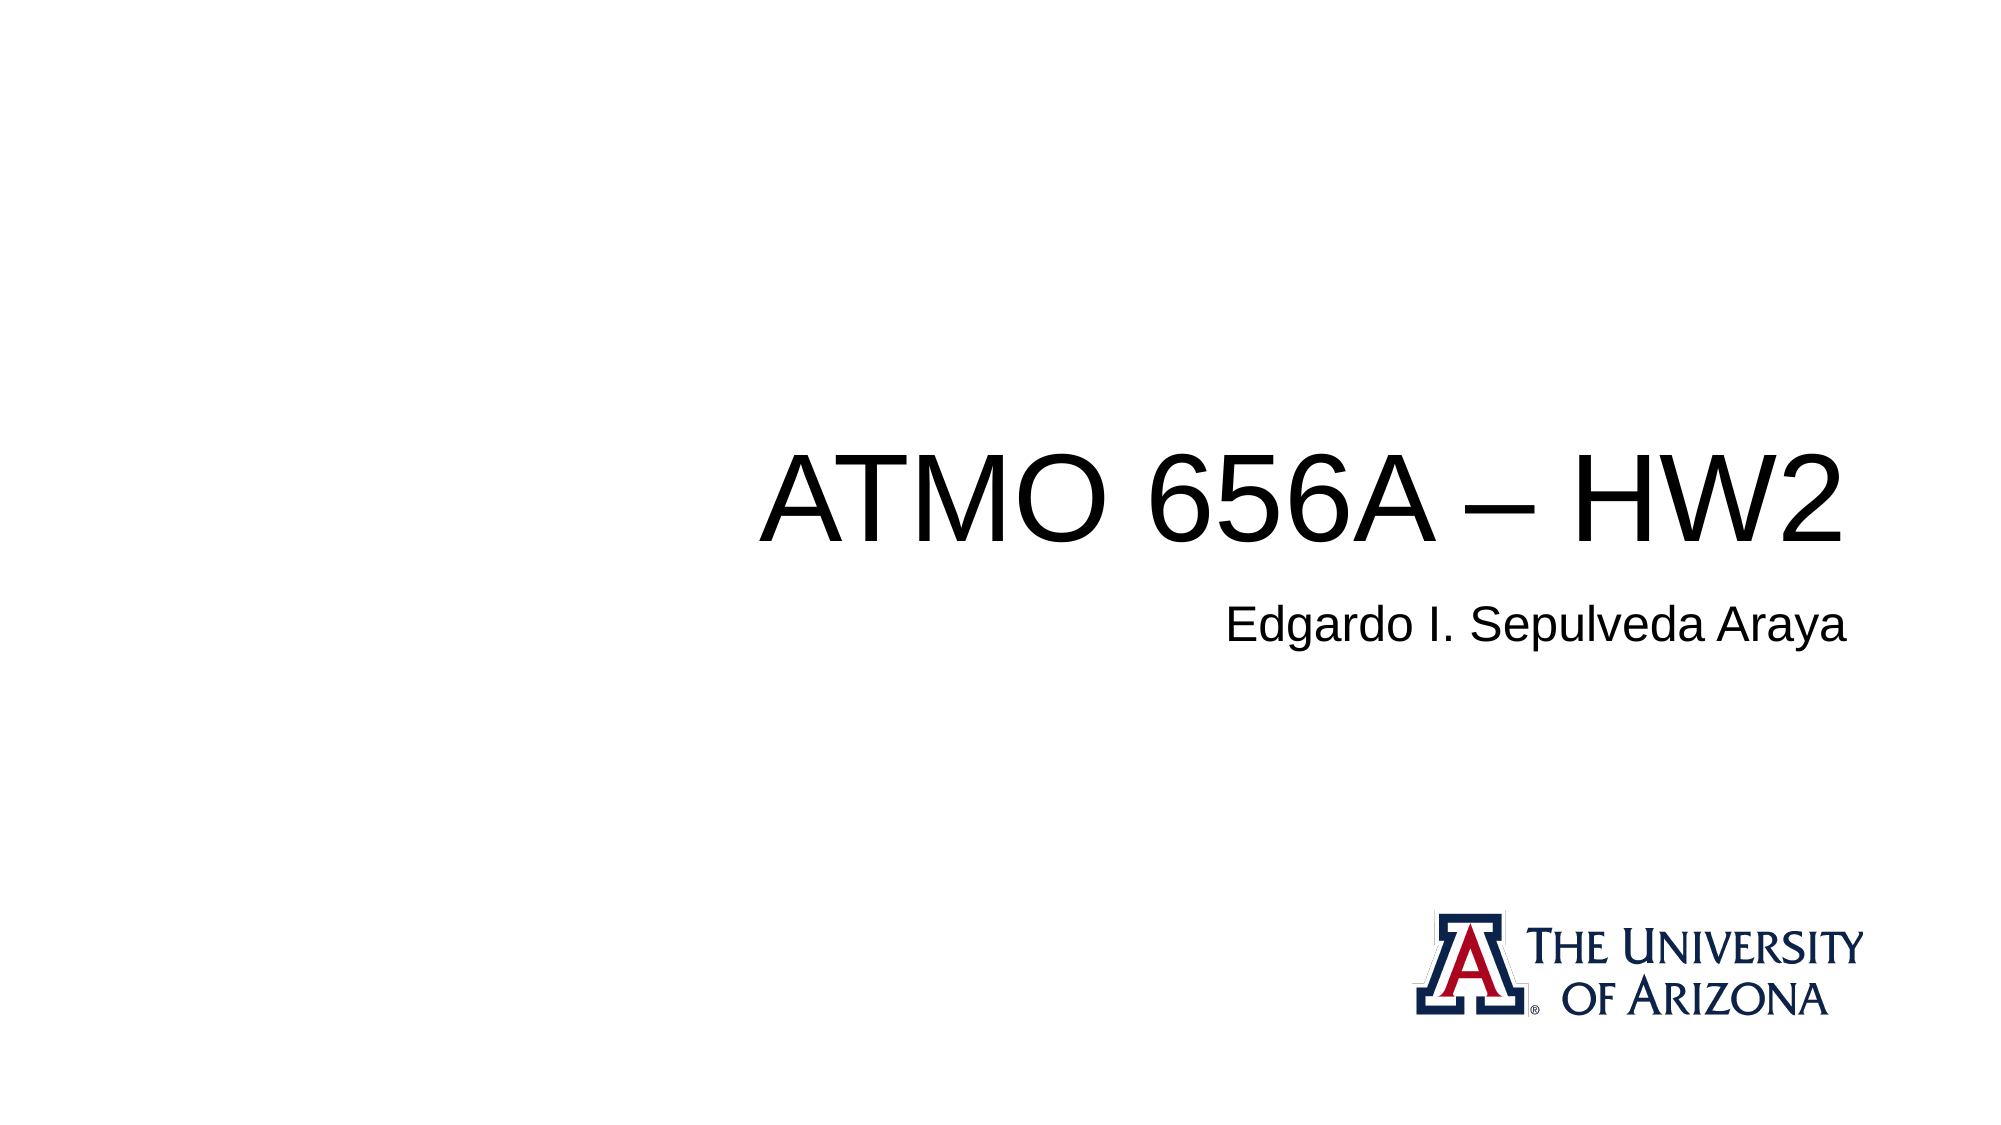

# ATMO 656A – HW2
Edgardo I. Sepulveda Araya